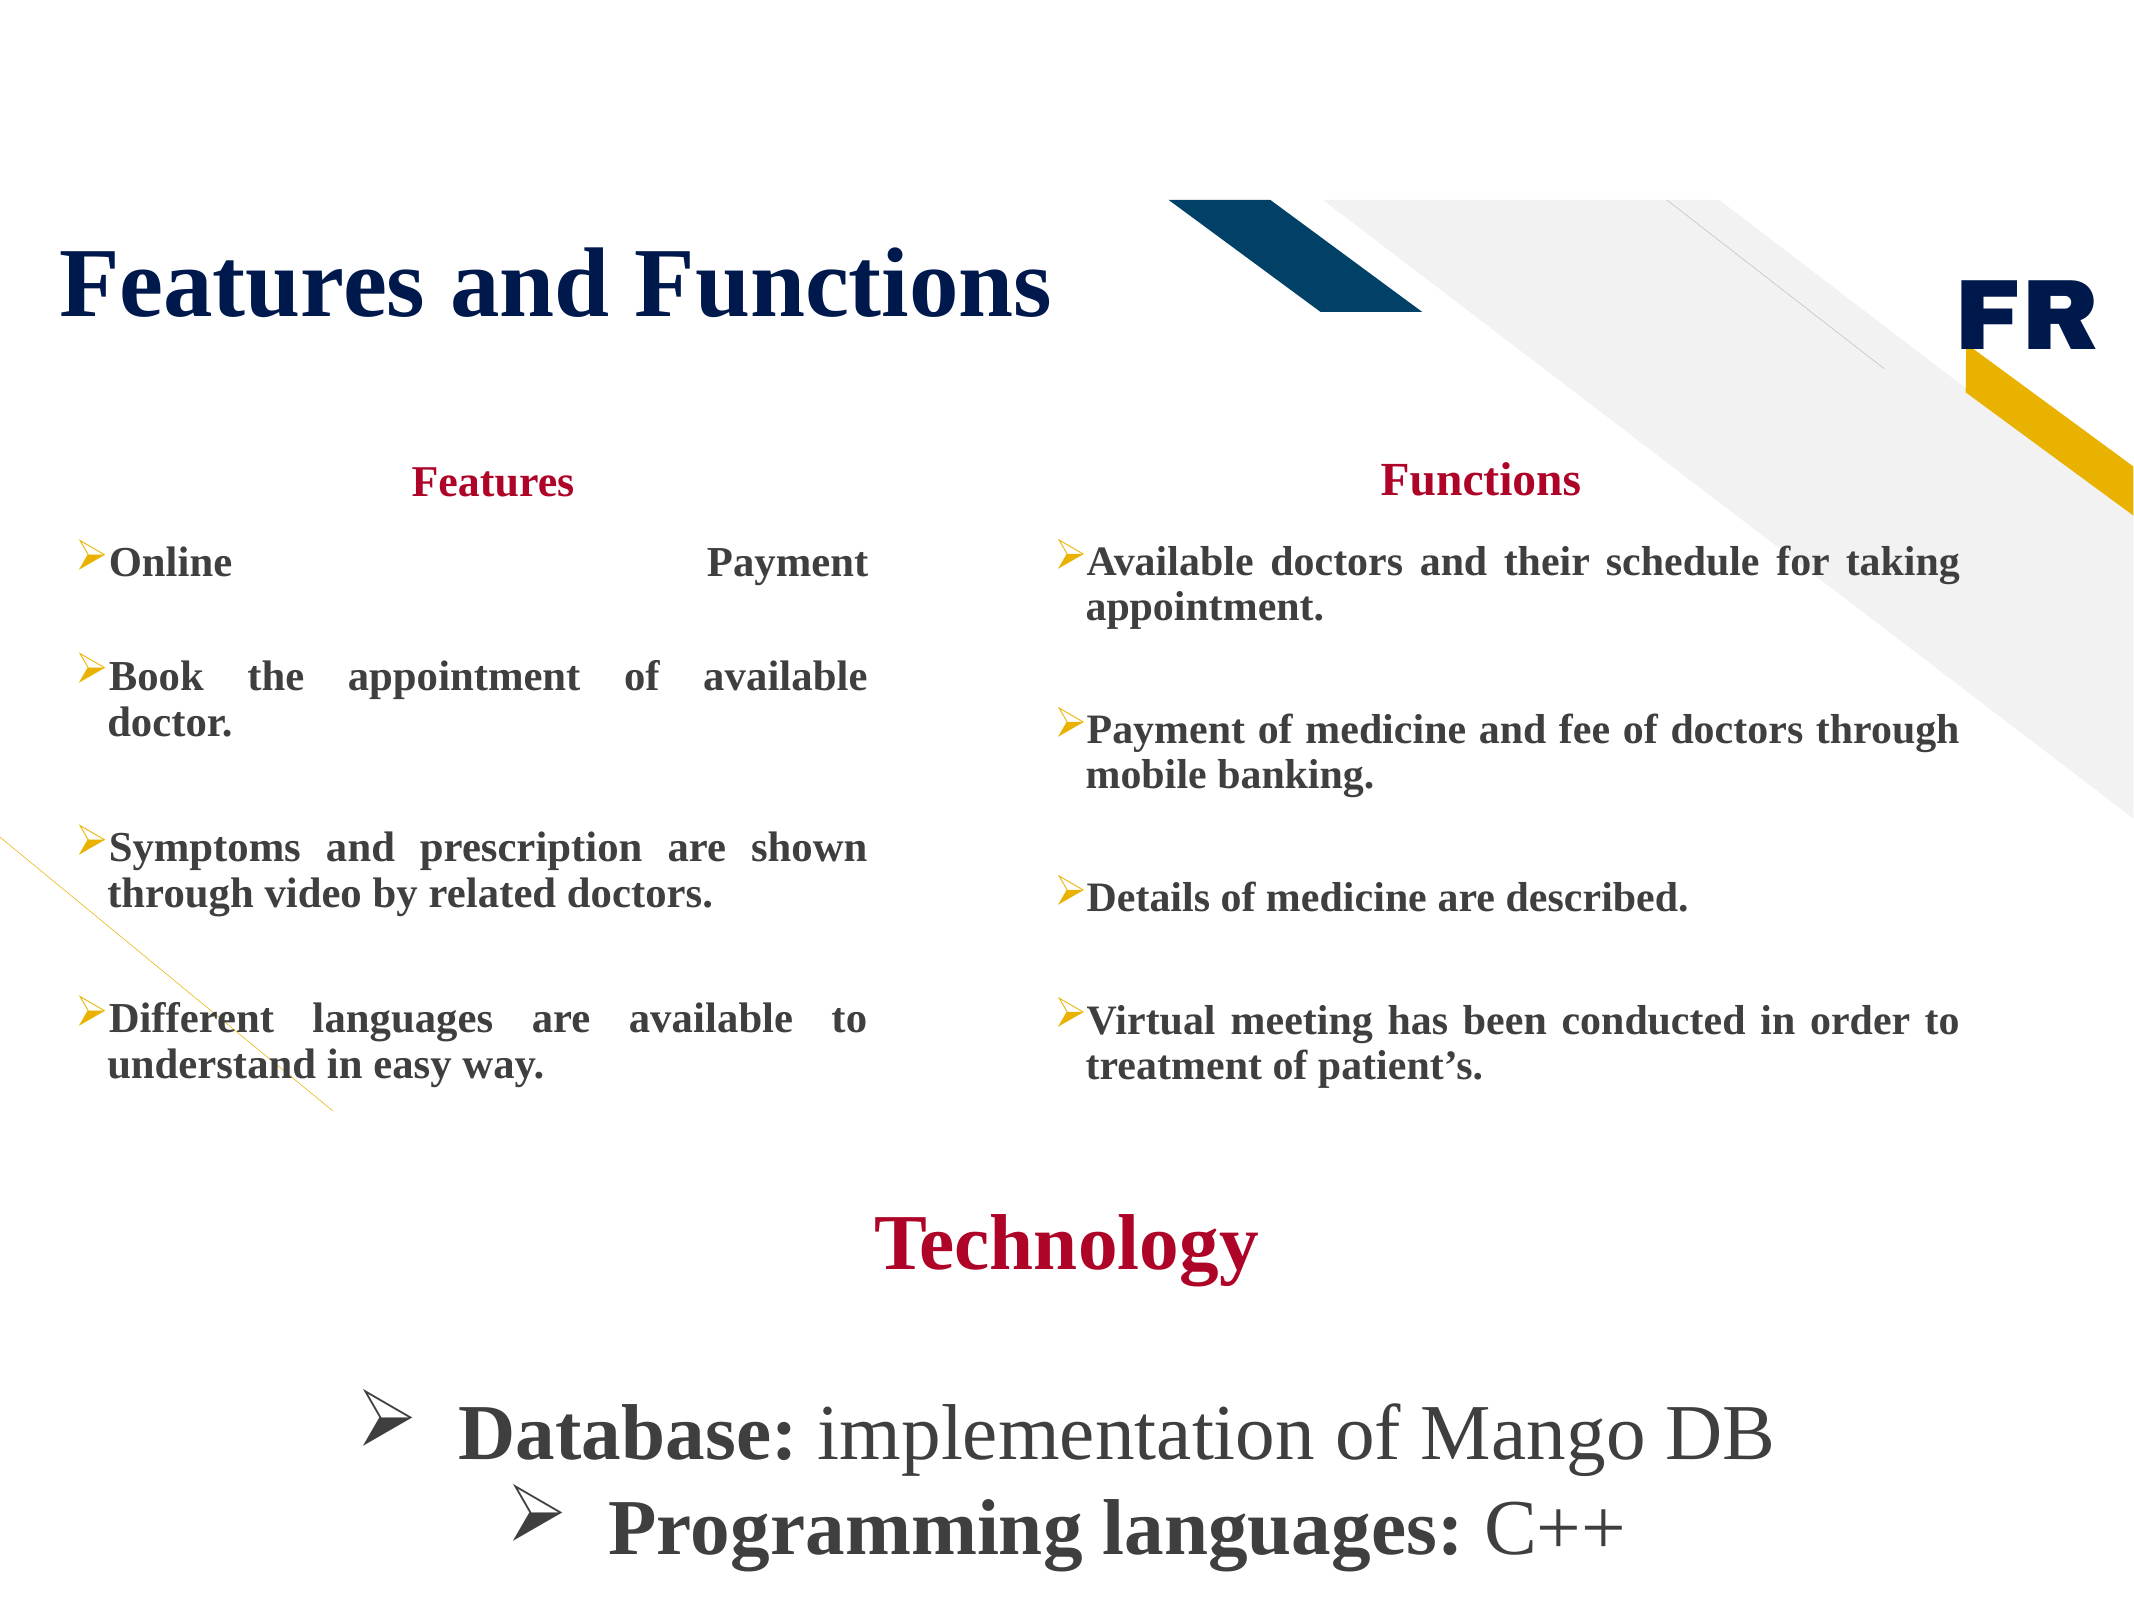

# Features and Functions
Features
Functions
Online Payment
Book the appointment of available doctor.

Symptoms and prescription are shown through video by related doctors.

Different languages are available to understand in easy way.
Available doctors and their schedule for taking appointment.

Payment of medicine and fee of doctors through mobile banking.

Details of medicine are described.

Virtual meeting has been conducted in order to treatment of patient’s.
Technology

Database: implementation of Mango DB
Programming languages: C++
9